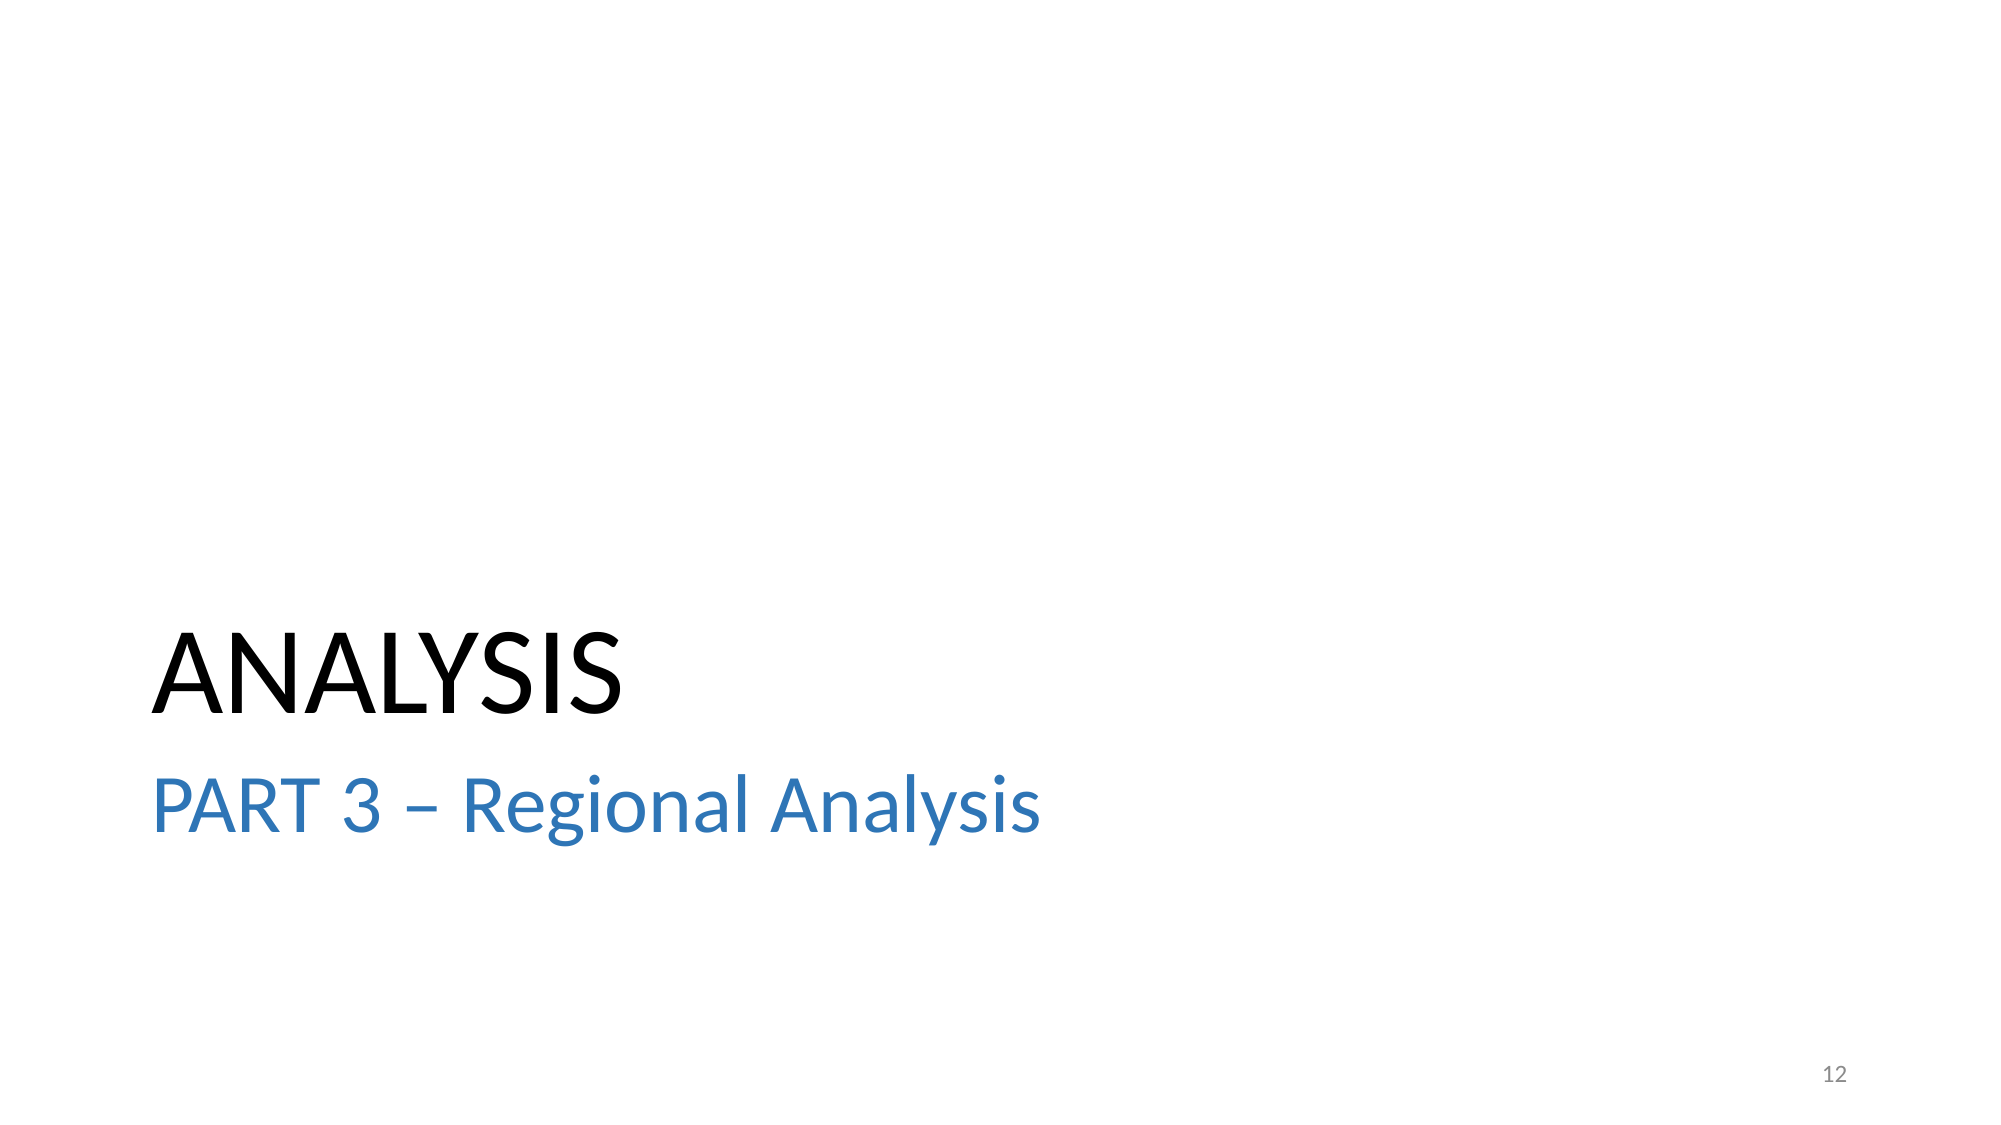

# ANALYSIS
PART 3 – Regional Analysis

12